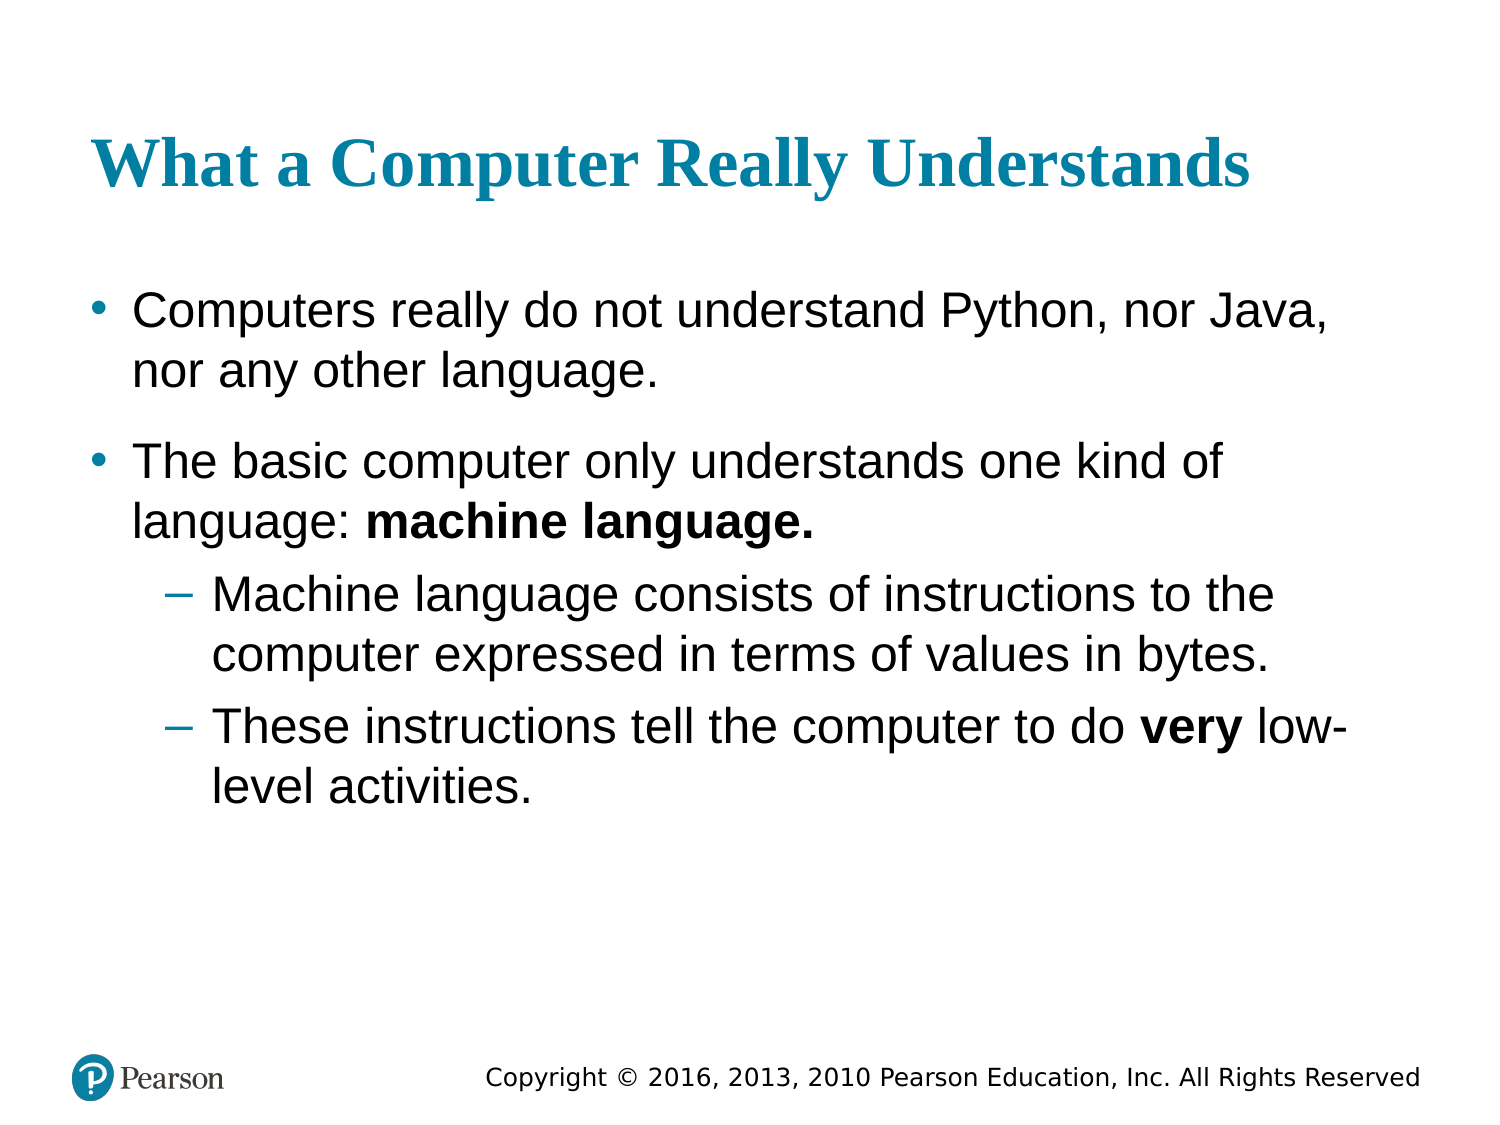

# What a Computer Really Understands
Computers really do not understand Python, nor Java, nor any other language.
The basic computer only understands one kind of language: machine language.
Machine language consists of instructions to the computer expressed in terms of values in bytes.
These instructions tell the computer to do very low-level activities.